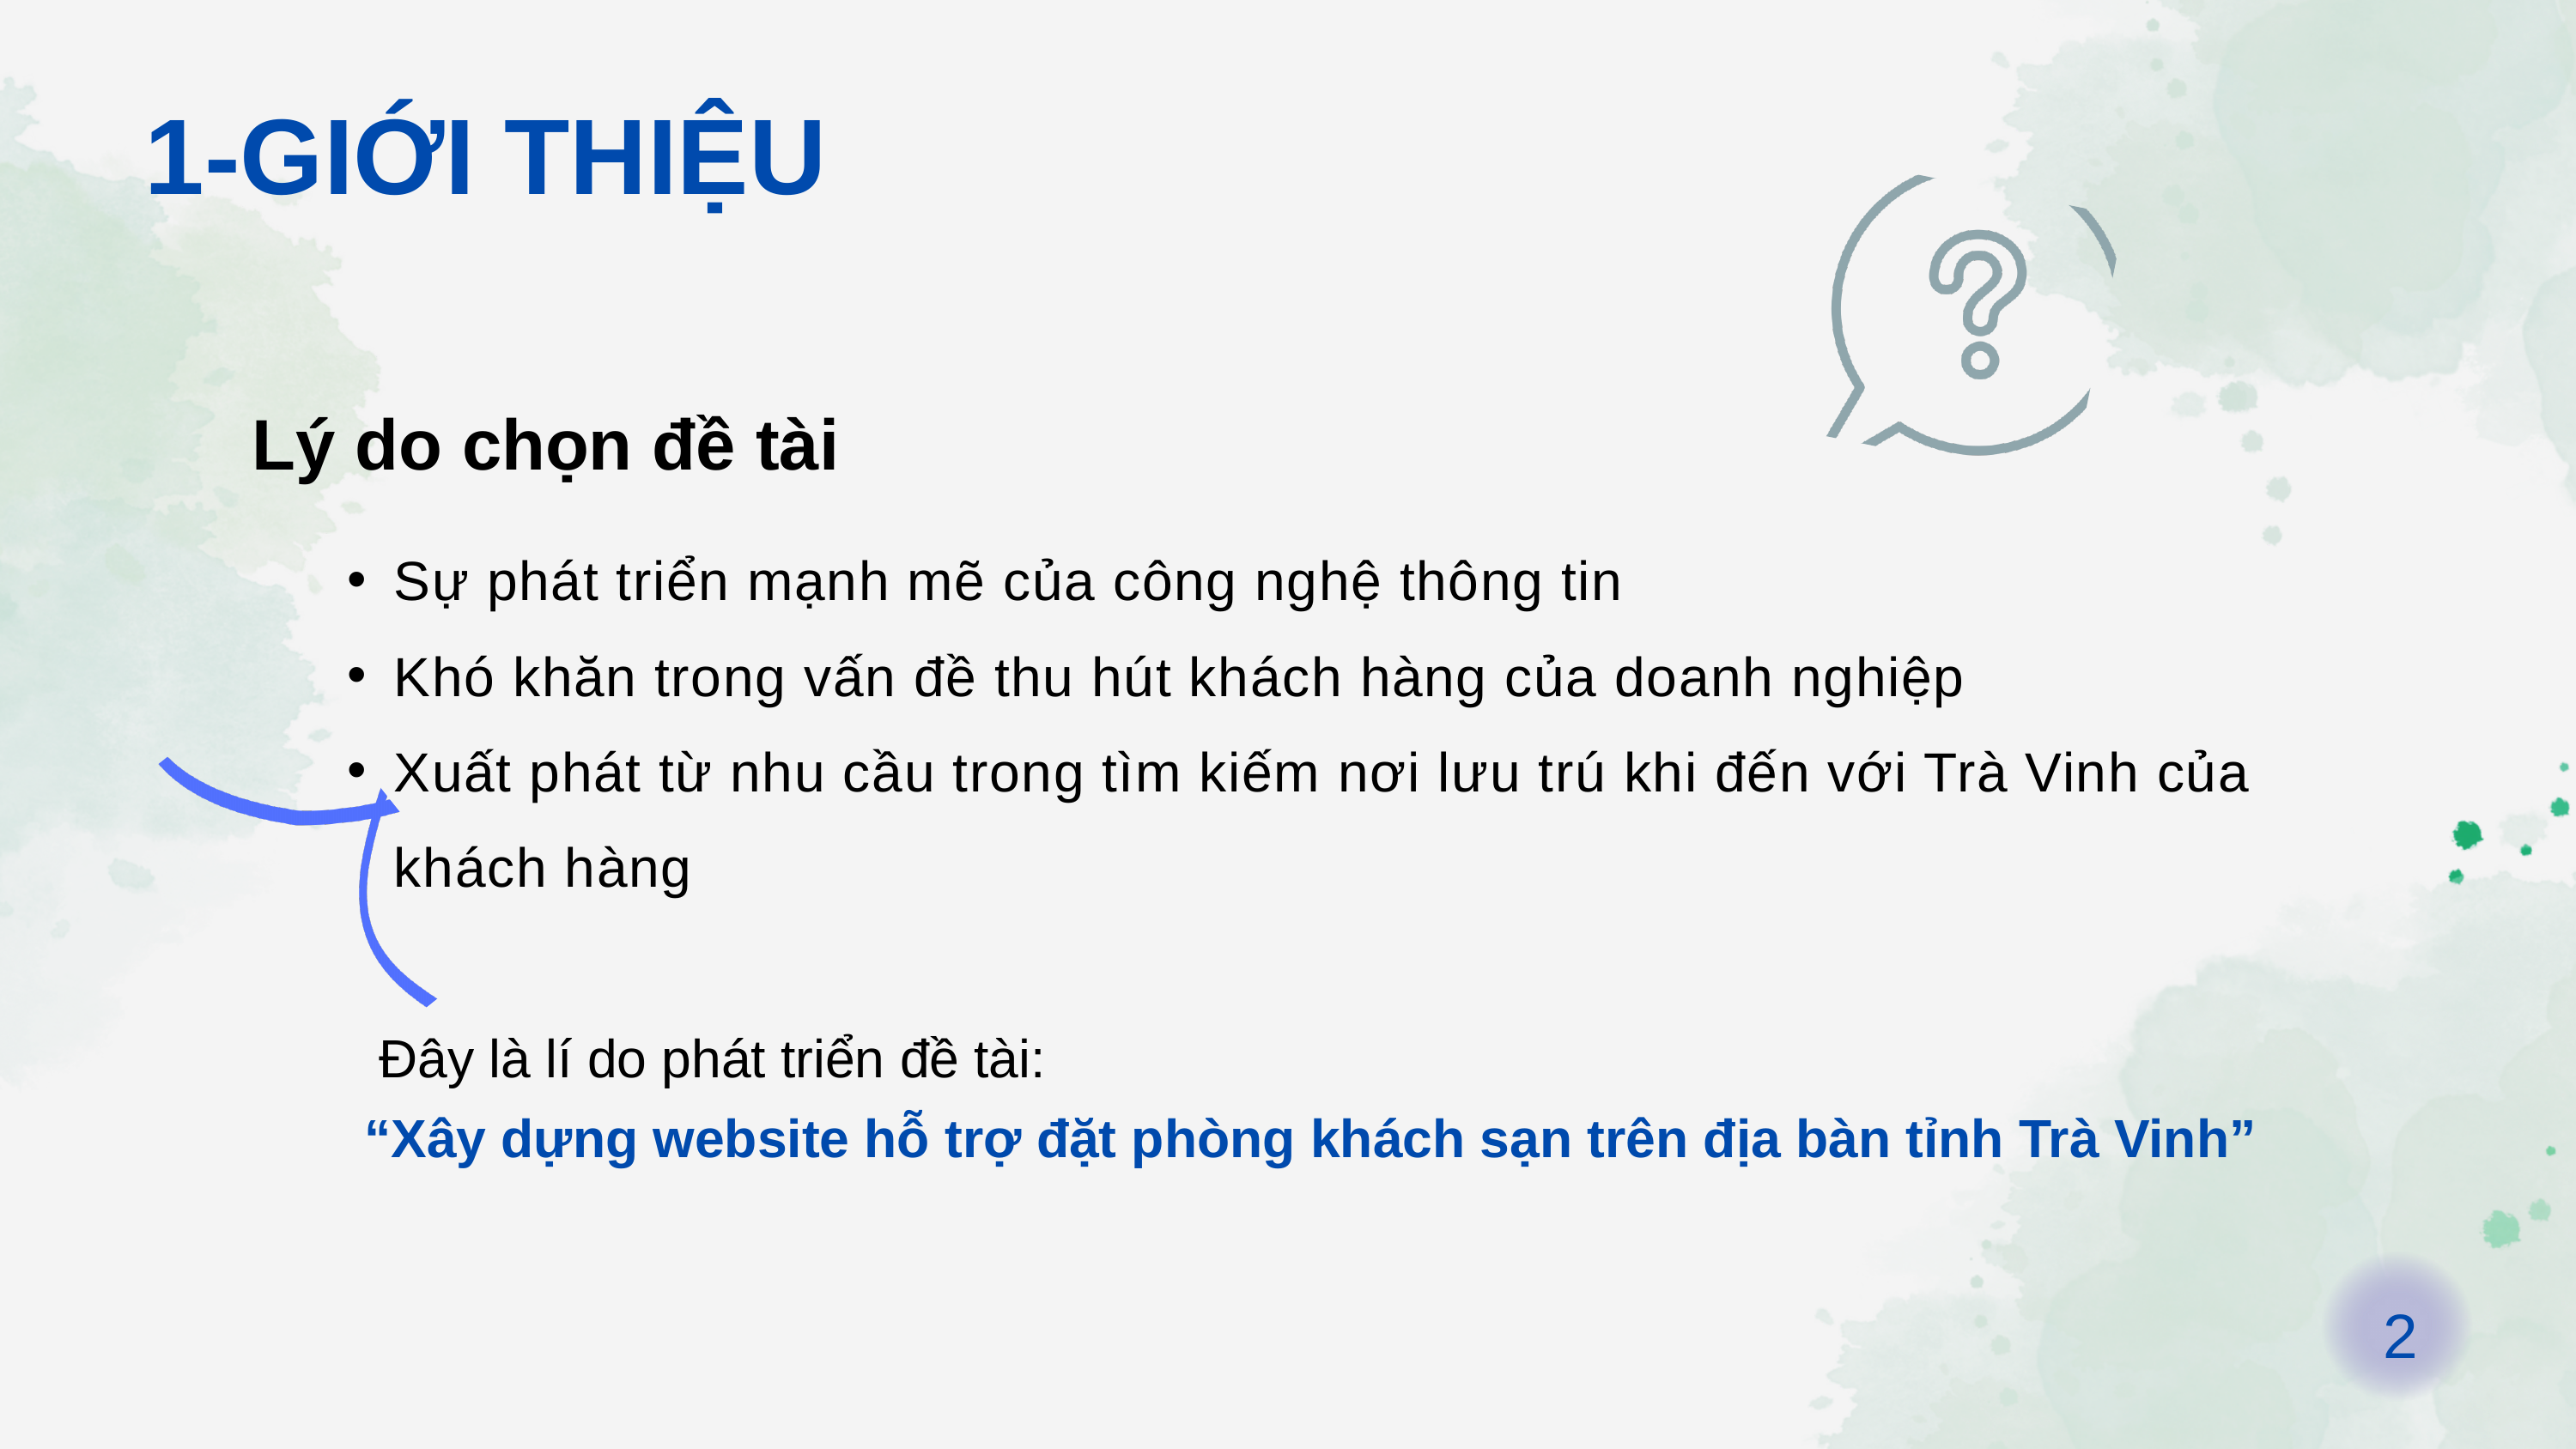

1-GIỚI THIỆU

Lý do chọn đề tài
Sự phát triển mạnh mẽ của công nghệ thông tin
Khó khăn trong vấn đề thu hút khách hàng của doanh nghiệp
Xuất phát từ nhu cầu trong tìm kiếm nơi lưu trú khi đến với Trà Vinh của khách hàng

 Đây là lí do phát triển đề tài:
“Xây dựng website hỗ trợ đặt phòng khách sạn trên địa bàn tỉnh Trà Vinh”

2